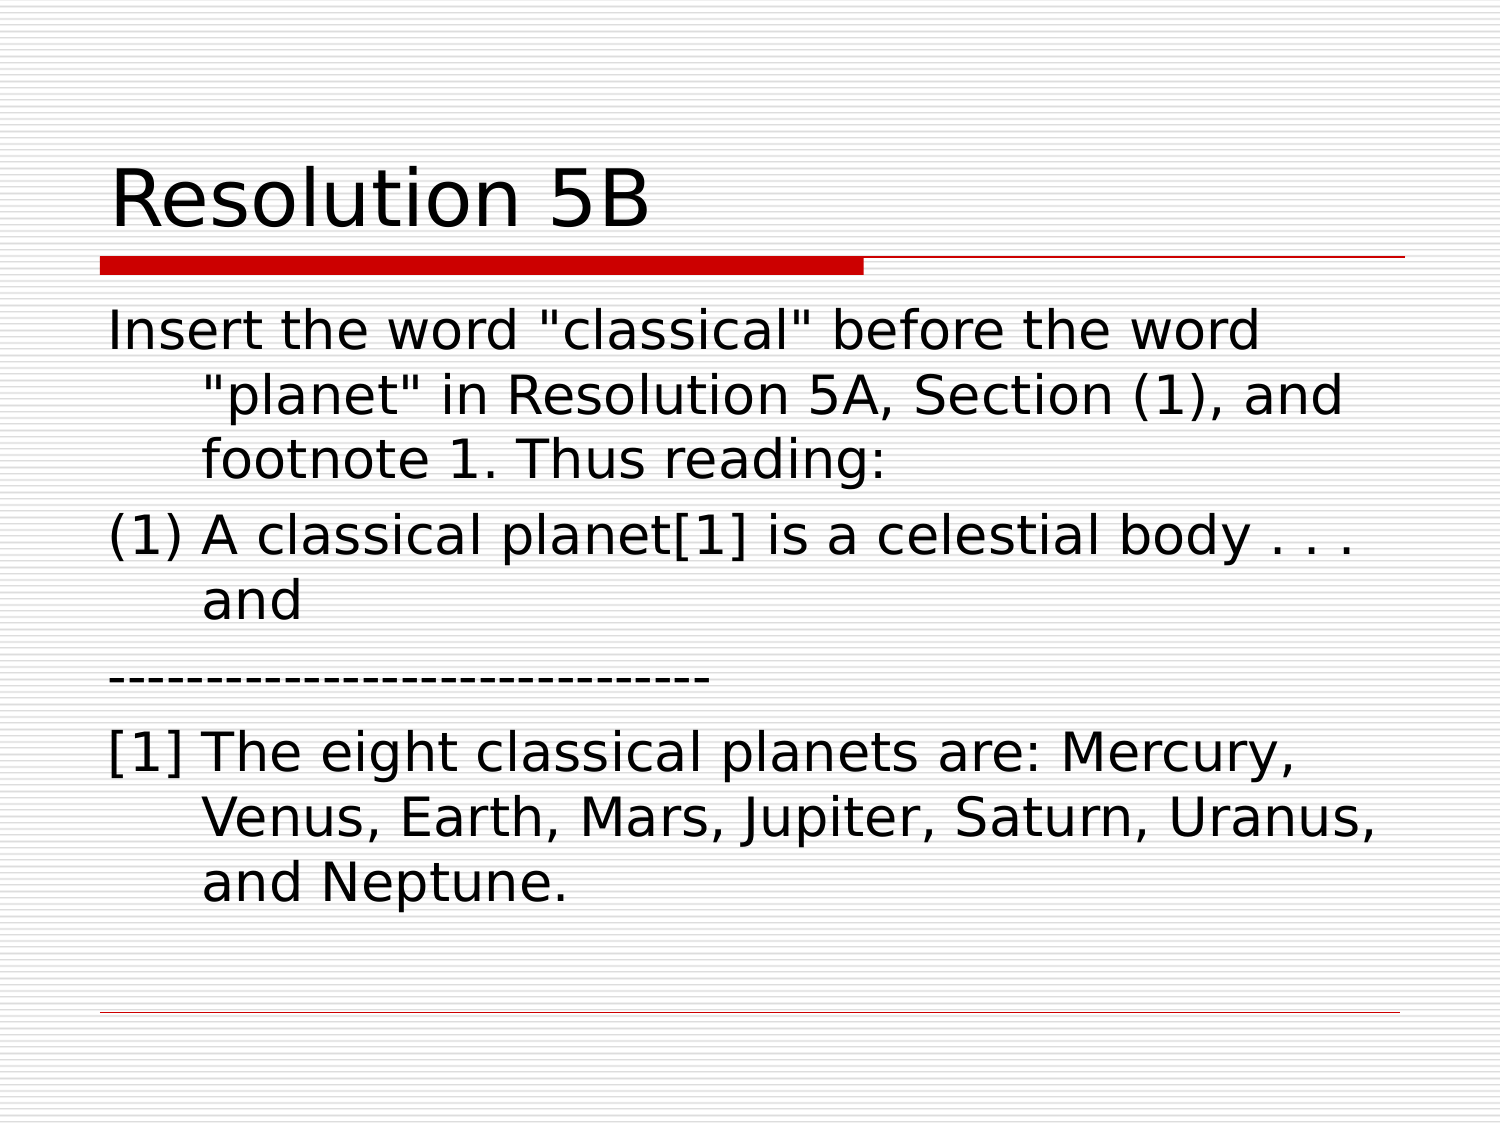

# Resolution 5B
Insert the word "classical" before the word "planet" in Resolution 5A, Section (1), and footnote 1. Thus reading:
(1) A classical planet[1] is a celestial body . . .  and
-------------------------------
[1] The eight classical planets are: Mercury, Venus, Earth, Mars, Jupiter, Saturn, Uranus, and Neptune.